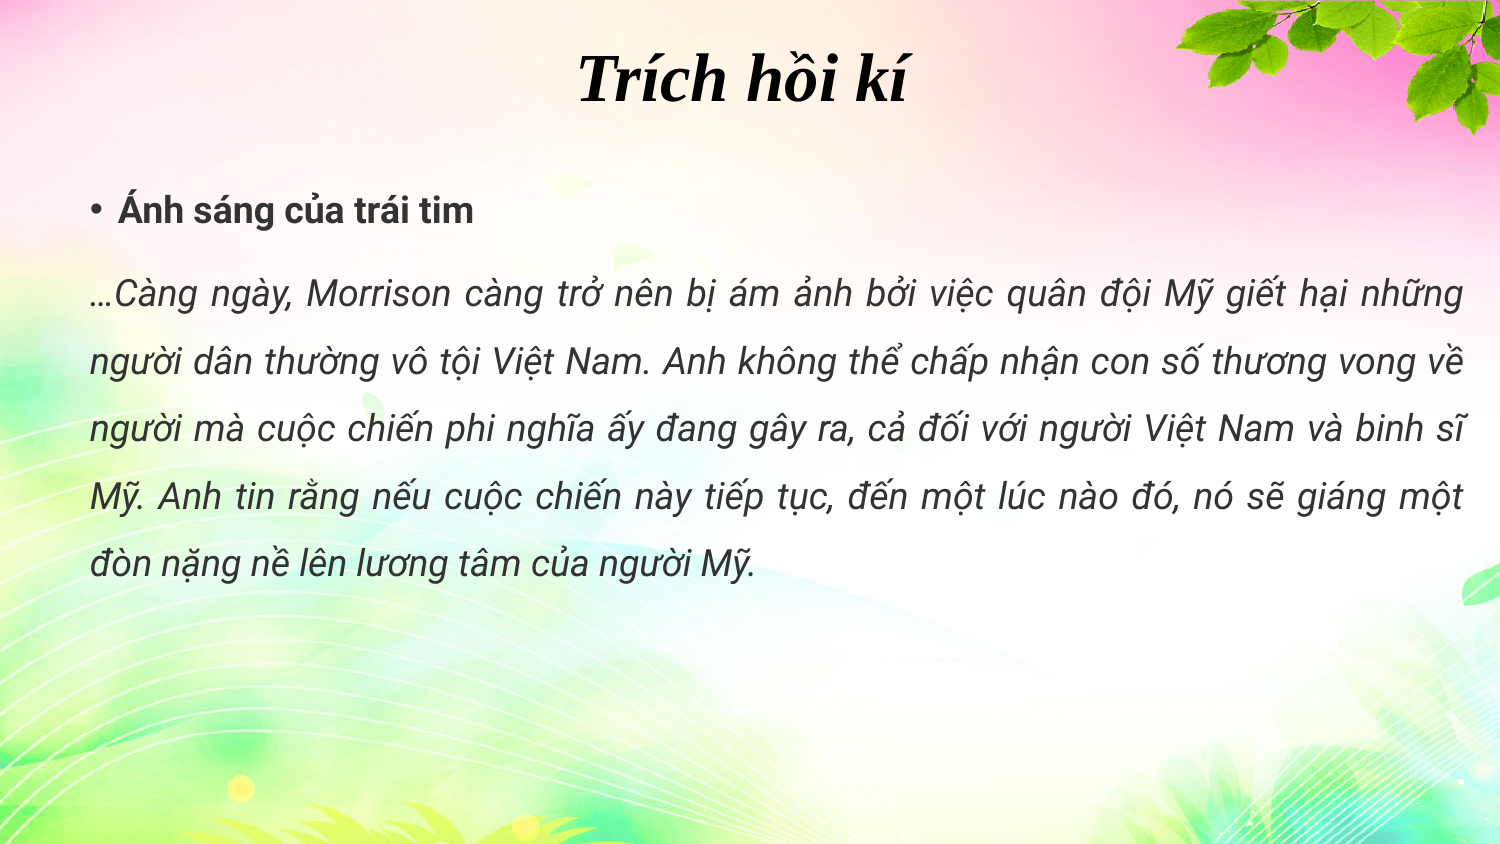

Trích hồi kí
Ánh sáng của trái tim
…Càng ngày, Morrison càng trở nên bị ám ảnh bởi việc quân đội Mỹ giết hại những người dân thường vô tội Việt Nam. Anh không thể chấp nhận con số thương vong về người mà cuộc chiến phi nghĩa ấy đang gây ra, cả đối với người Việt Nam và binh sĩ Mỹ. Anh tin rằng nếu cuộc chiến này tiếp tục, đến một lúc nào đó, nó sẽ giáng một đòn nặng nề lên lương tâm của người Mỹ.